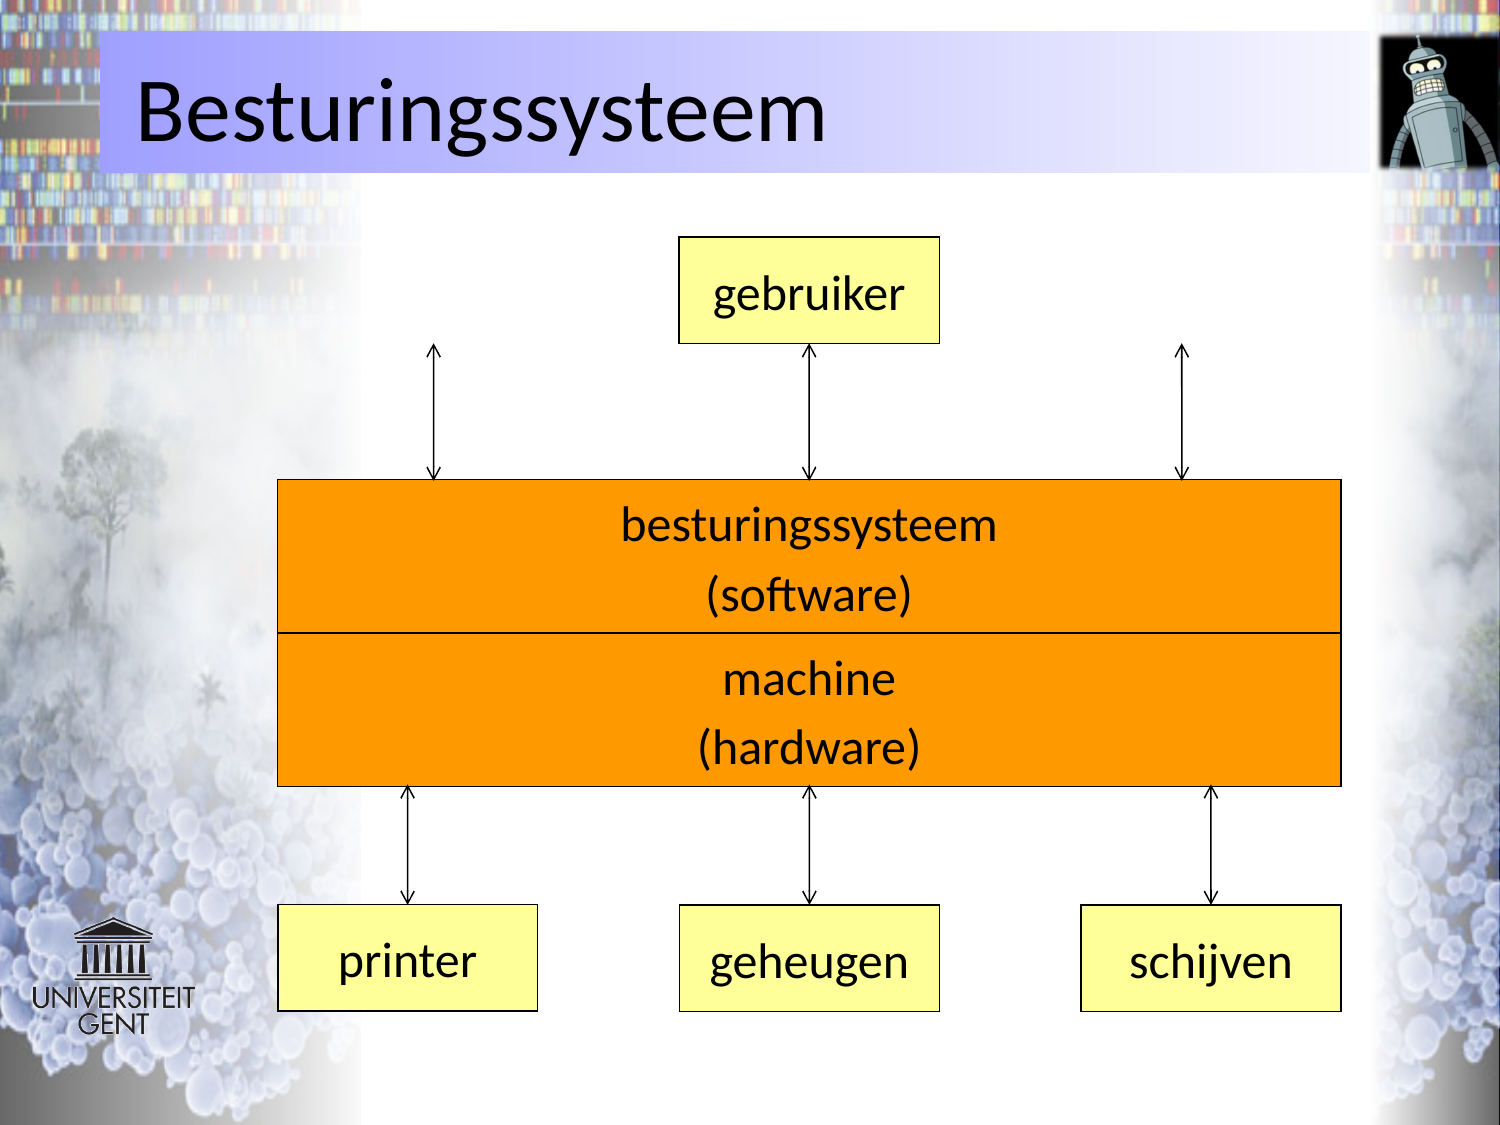

# Besturingssysteem
gebruiker
gebruiker
gebruiker

besturingssysteem
(software)
machine
(hardware)

printer
geheugen
schijven